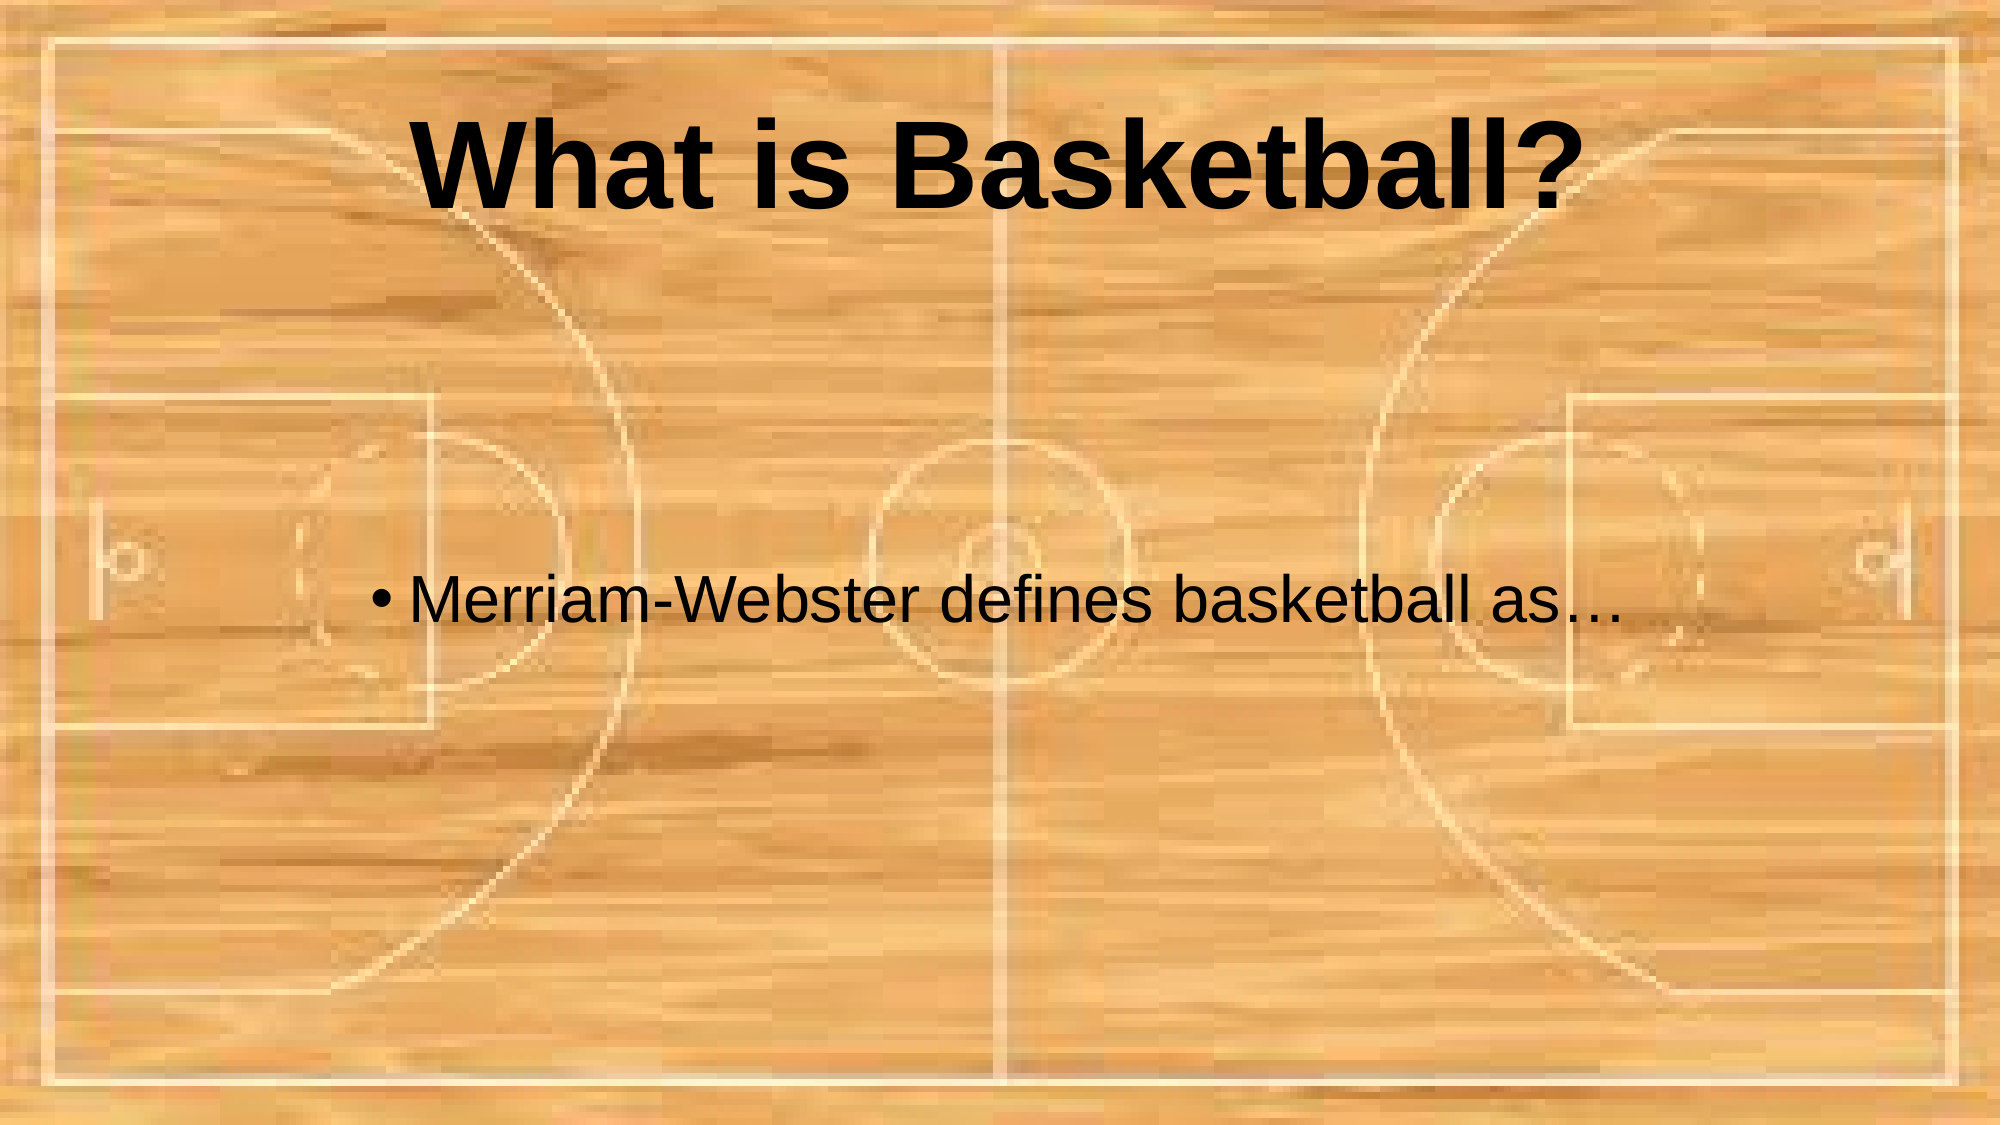

# What is Basketball?

Merriam-Webster defines basketball as…